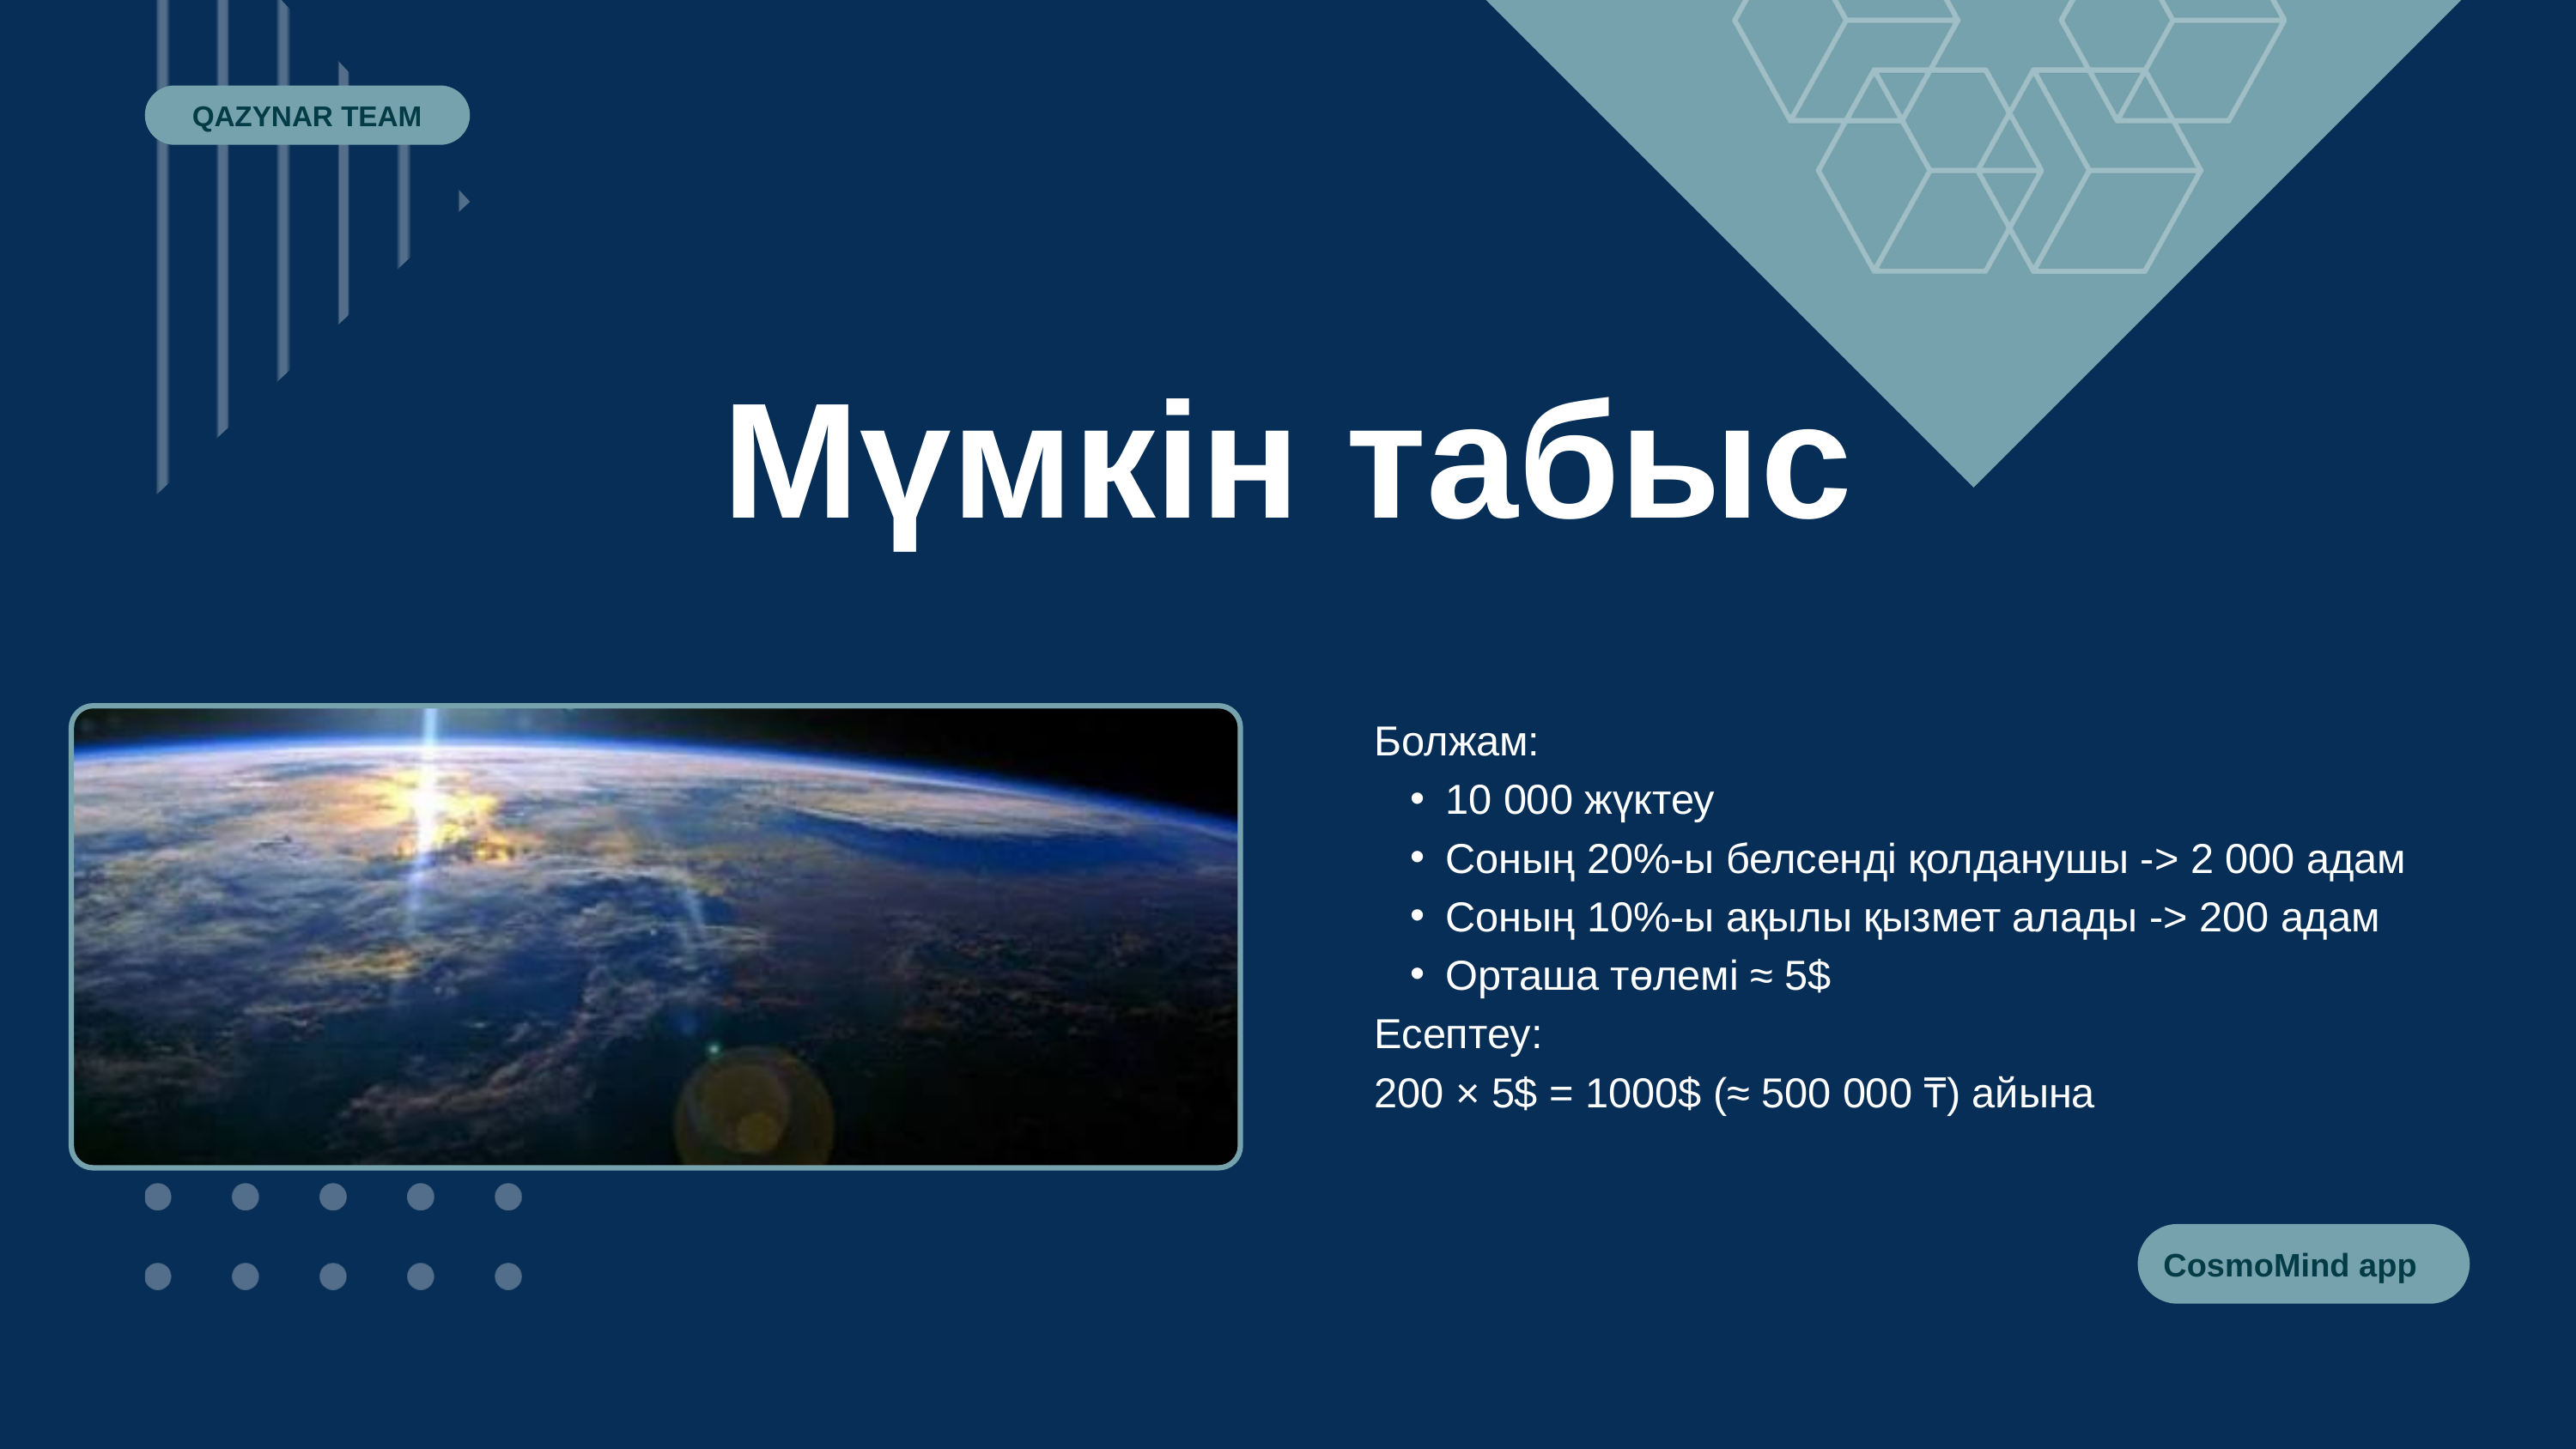

QAZYNAR TEAM
Мүмкін табыс

Болжам:
10 000 жүктеу
Соның 20%-ы белсенді қолданушы -> 2 000 адам
Соның 10%-ы ақылы қызмет алады -> 200 адам
Орташа төлемі ≈ 5$
Есептеу:
200 × 5$ = 1000$ (≈ 500 000 ₸) айына

CosmoMind app